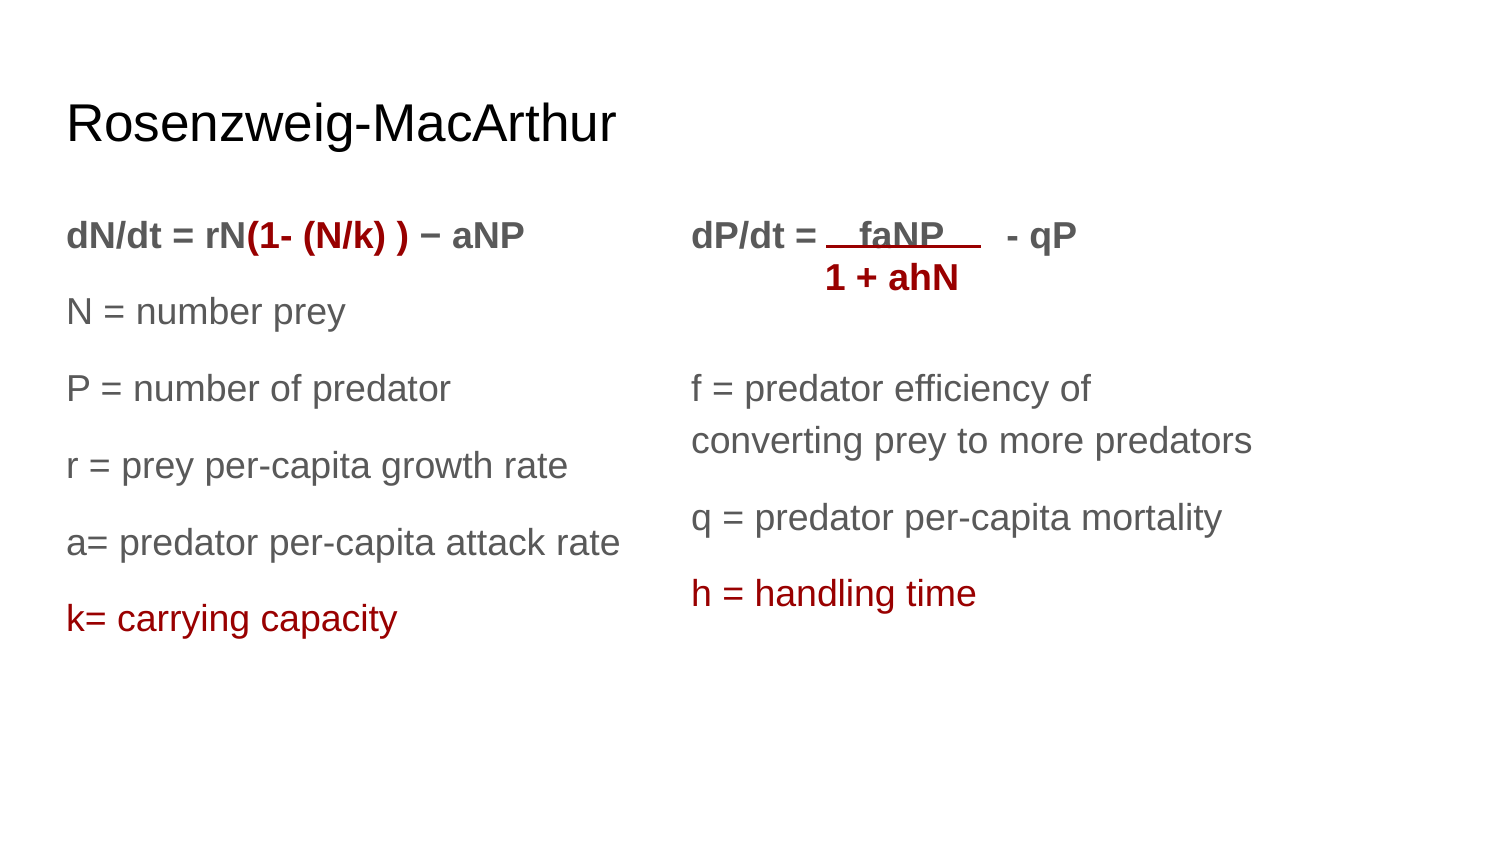

# Rosenzweig-MacArthur
dN/dt = rN(1- (N/k) ) − aNP
N = number prey
P = number of predator
r = prey per-capita growth rate
a= predator per-capita attack rate
k= carrying capacity
dP/dt =    faNP      - qP

f = predator efficiency of converting prey to more predators
q = predator per-capita mortality
h = handling time
1 + ahN